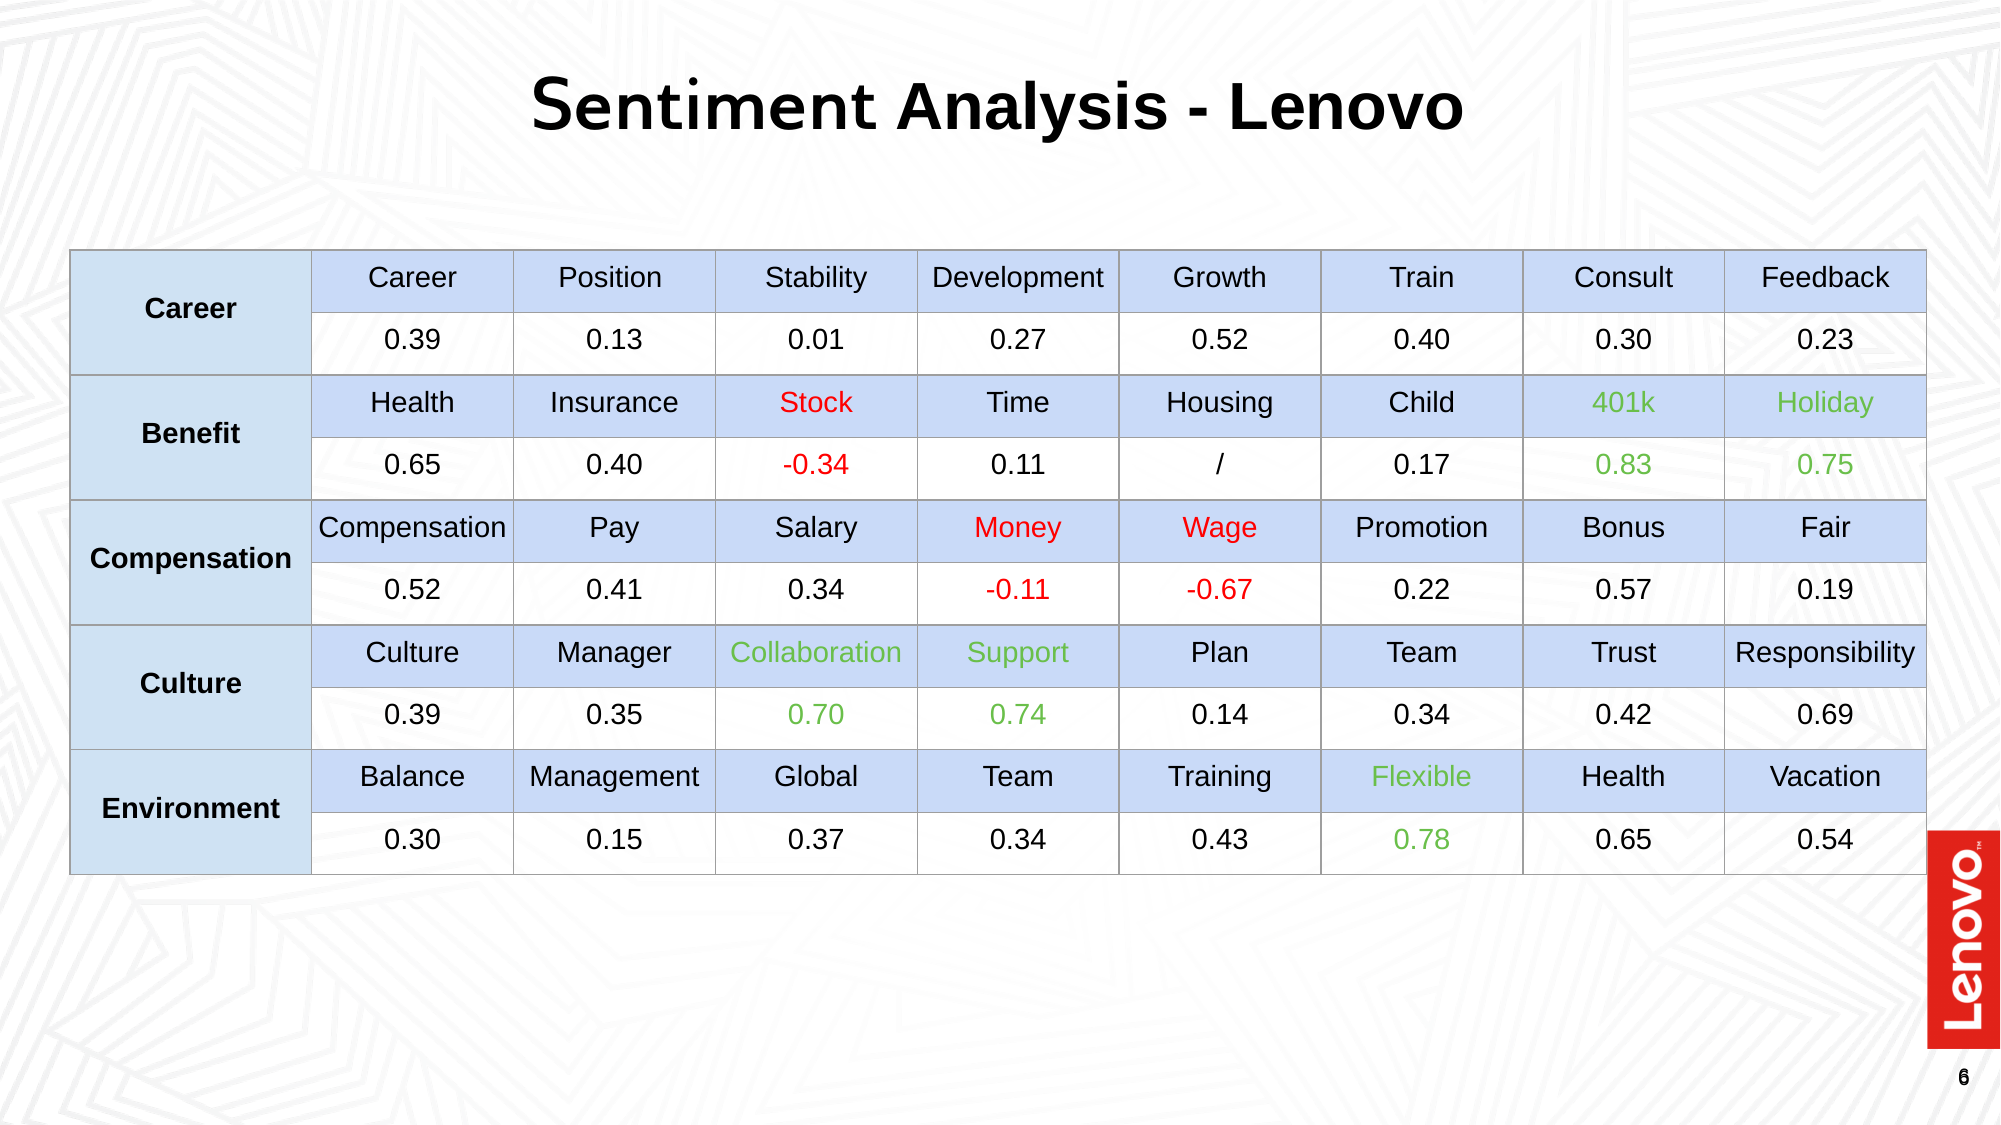

# Sentiment Analysis - Lenovo

| Career | Career | Position | Stability | Development | Growth | Train | Consult | Feedback |
| --- | --- | --- | --- | --- | --- | --- | --- | --- |
|  | 0.39 | 0.13 | 0.01 | 0.27 | 0.52 | 0.40 | 0.30 | 0.23 |
| Benefit | Health | Insurance | Stock | Time | Housing | Child | 401k | Holiday |
|  | 0.65 | 0.40 | -0.34 | 0.11 | / | 0.17 | 0.83 | 0.75 |
| Compensation | Compensation | Pay | Salary | Money | Wage | Promotion | Bonus | Fair |
|  | 0.52 | 0.41 | 0.34 | -0.11 | -0.67 | 0.22 | 0.57 | 0.19 |
| Culture | Culture | Manager | Collaboration | Support | Plan | Team | Trust | Responsibility |
|  | 0.39 | 0.35 | 0.70 | 0.74 | 0.14 | 0.34 | 0.42 | 0.69 |
| Environment | Balance | Management | Global | Team | Training | Flexible | Health | Vacation |
|  | 0.30 | 0.15 | 0.37 | 0.34 | 0.43 | 0.78 | 0.65 | 0.54 |
6